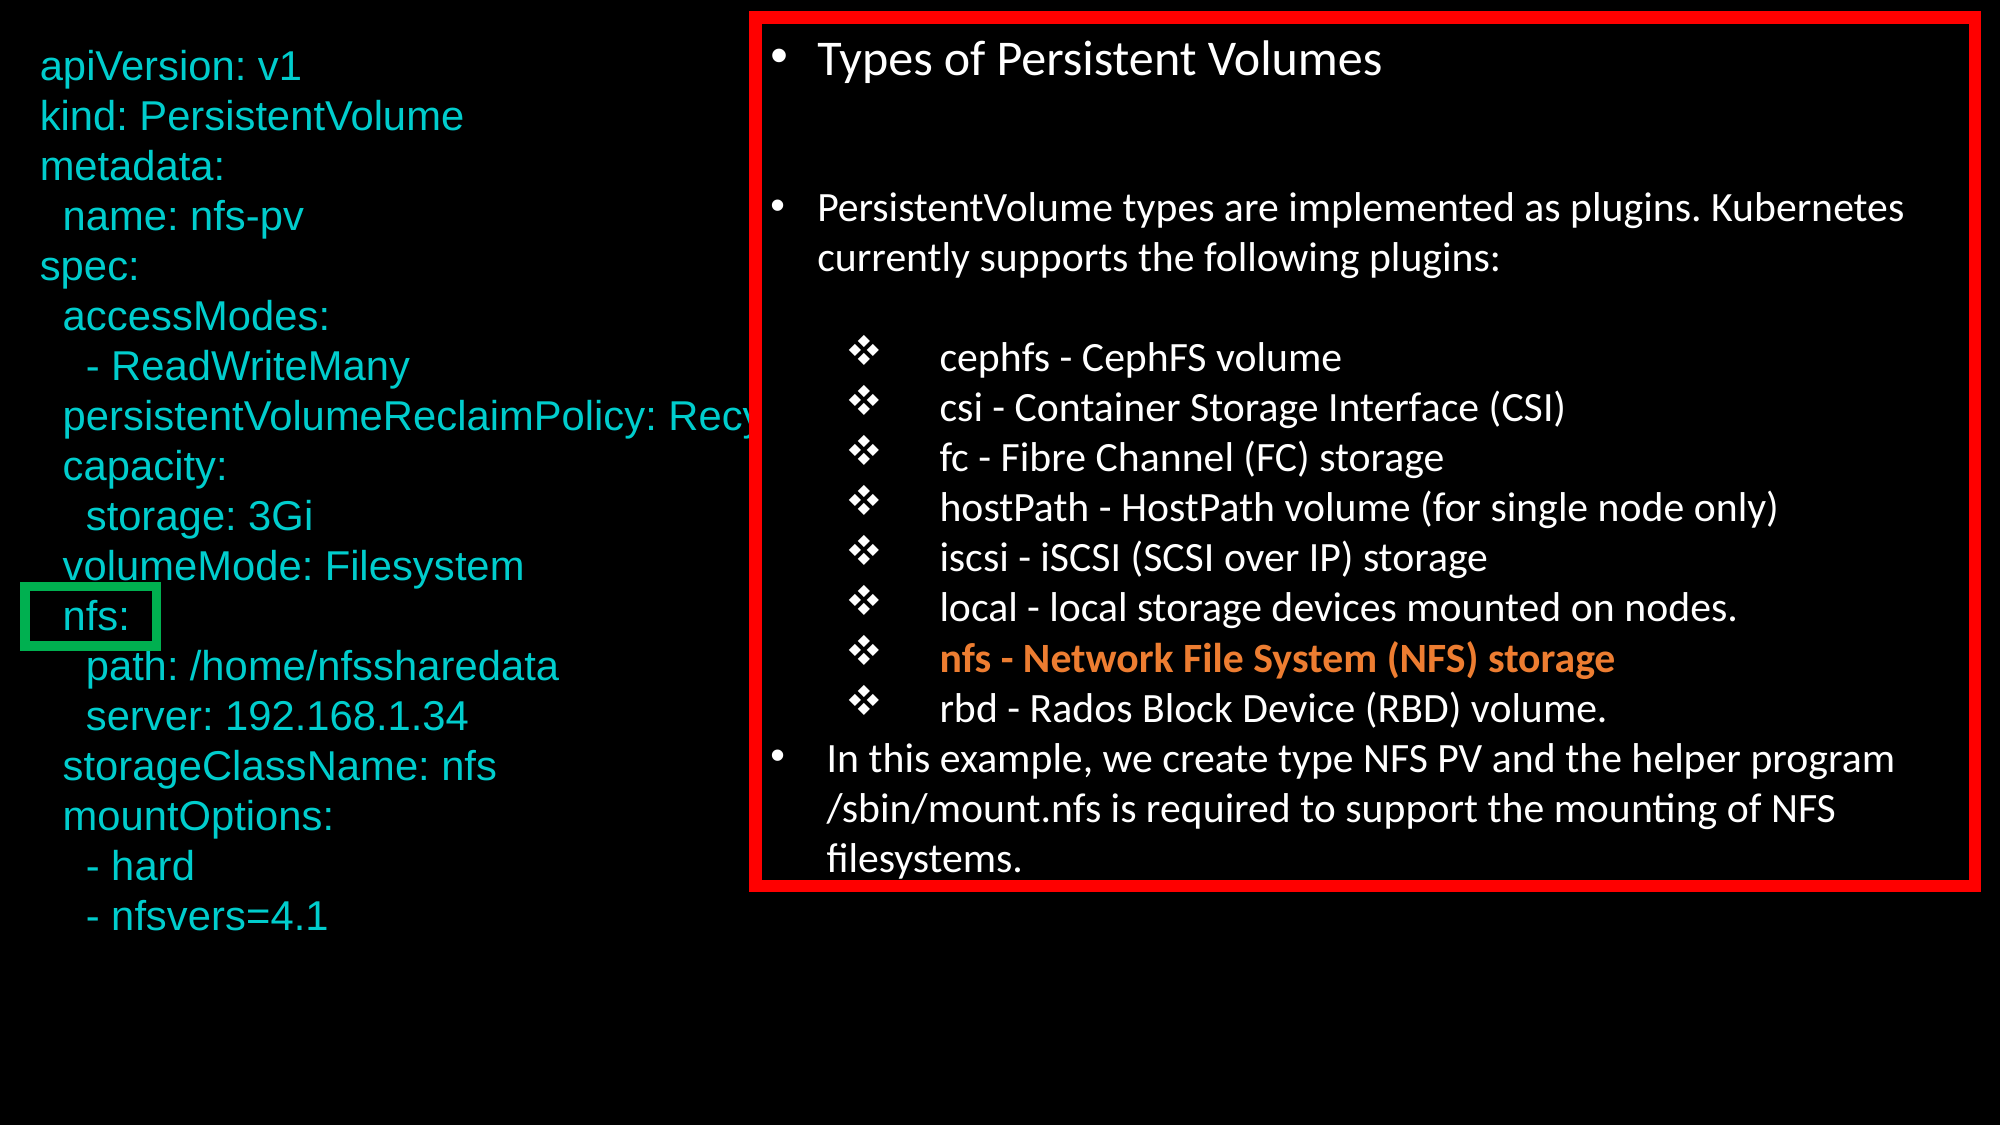

Types of Persistent Volumes

PersistentVolume types are implemented as plugins. Kubernetes currently supports the following plugins:

    cephfs - CephFS volume
    csi - Container Storage Interface (CSI)
    fc - Fibre Channel (FC) storage
    hostPath - HostPath volume (for single node only)
    iscsi - iSCSI (SCSI over IP) storage
    local - local storage devices mounted on nodes.
    nfs - Network File System (NFS) storage
    rbd - Rados Block Device (RBD) volume.
In this example, we create type NFS PV and the helper program /sbin/mount.nfs is required to support the mounting of NFS filesystems.
apiVersion: v1
kind: PersistentVolume
metadata:
  name: nfs-pv
spec:
  accessModes:
    - ReadWriteMany
  persistentVolumeReclaimPolicy: Recycle
  capacity:
    storage: 3Gi
  volumeMode: Filesystem
  nfs:
    path: /home/nfssharedata
    server: 192.168.1.34
  storageClassName: nfs
  mountOptions:
    - hard
    - nfsvers=4.1